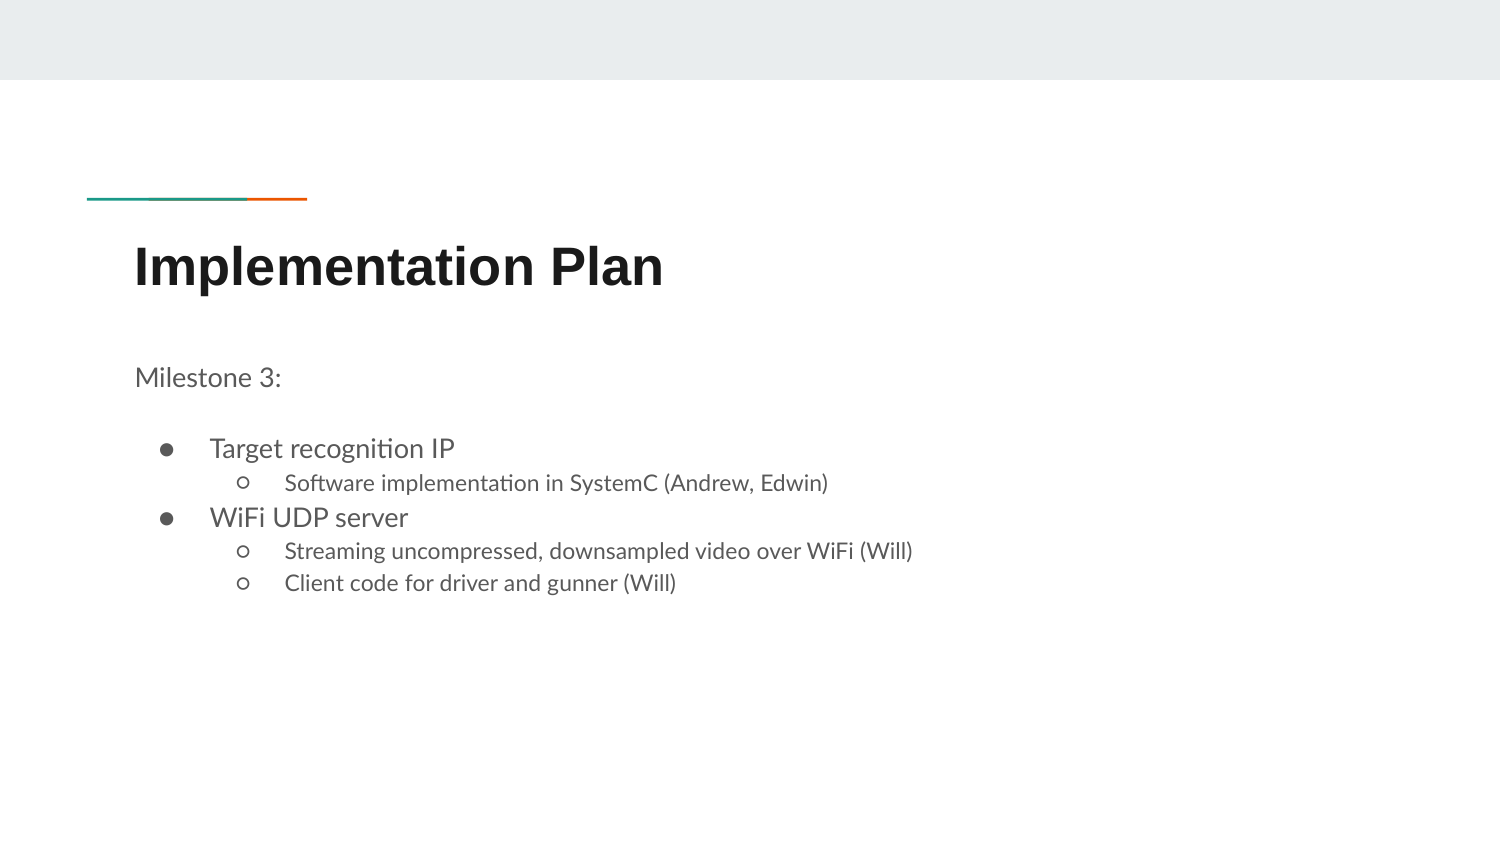

# Implementation Plan
Milestone 3:
Target recognition IP
Software implementation in SystemC (Andrew, Edwin)
WiFi UDP server
Streaming uncompressed, downsampled video over WiFi (Will)
Client code for driver and gunner (Will)